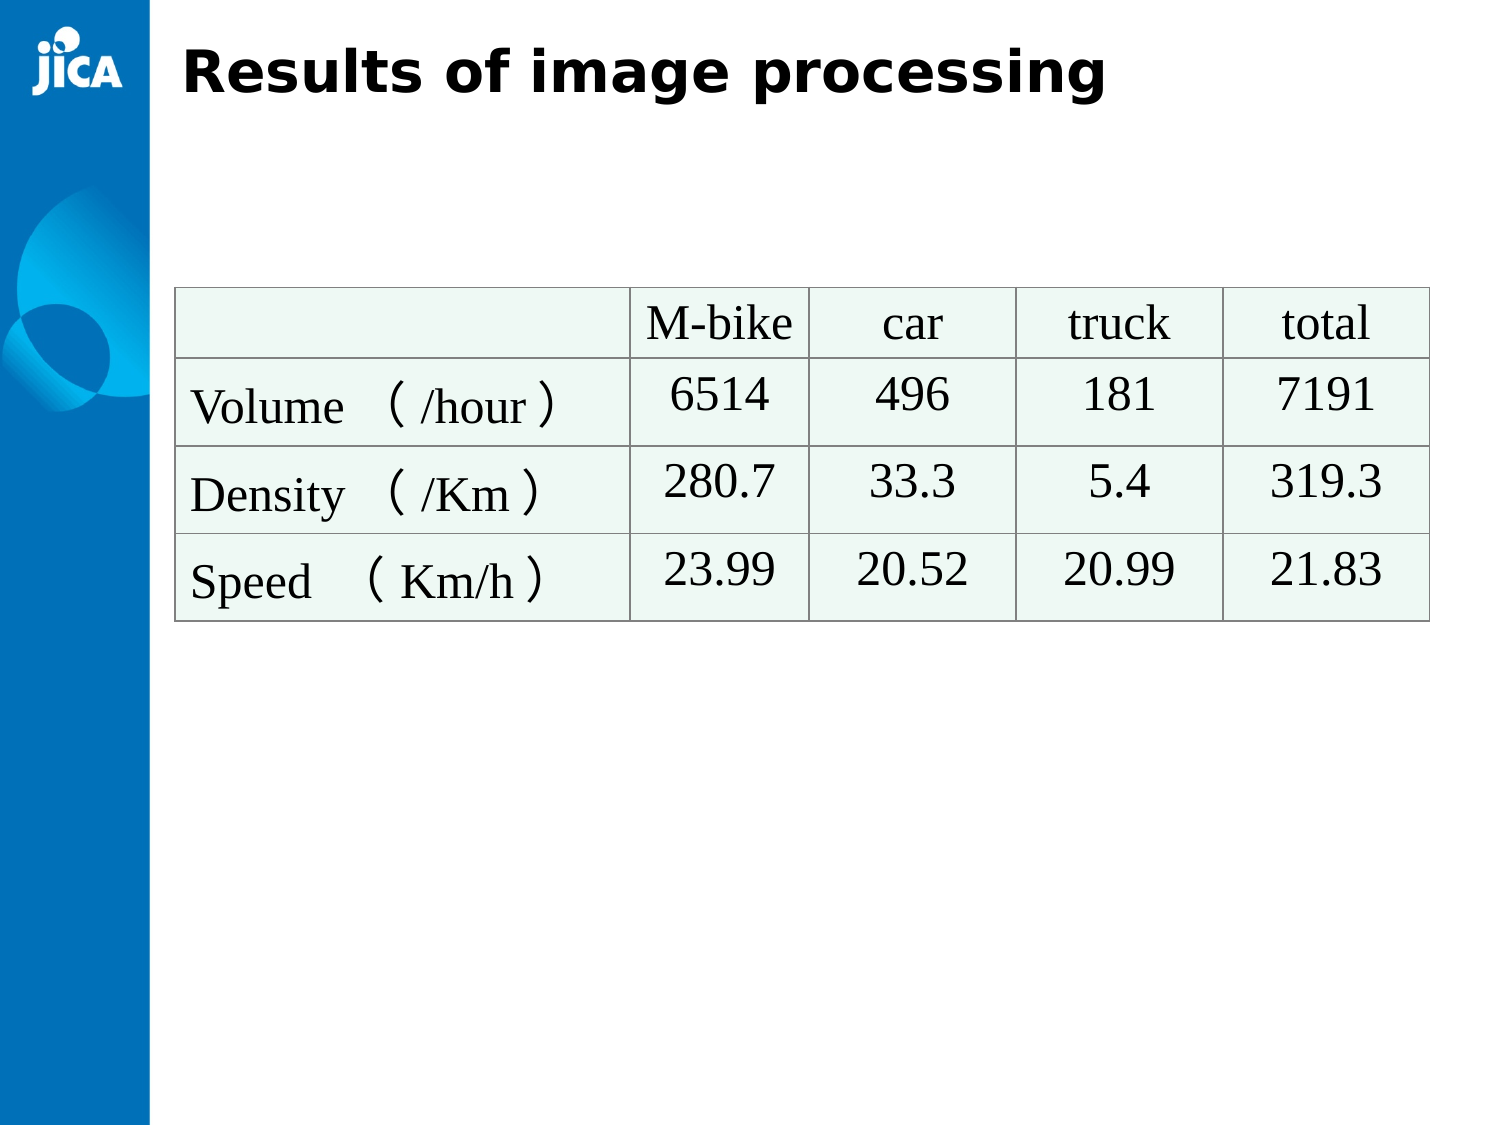

# Results of image processing
|  | M-bike | car | truck | total |
| --- | --- | --- | --- | --- |
| Volume（/hour） | 6514 | 496 | 181 | 7191 |
| Density（/Km） | 280.7 | 33.3 | 5.4 | 319.3 |
| Speed （Km/h） | 23.99 | 20.52 | 20.99 | 21.83 |